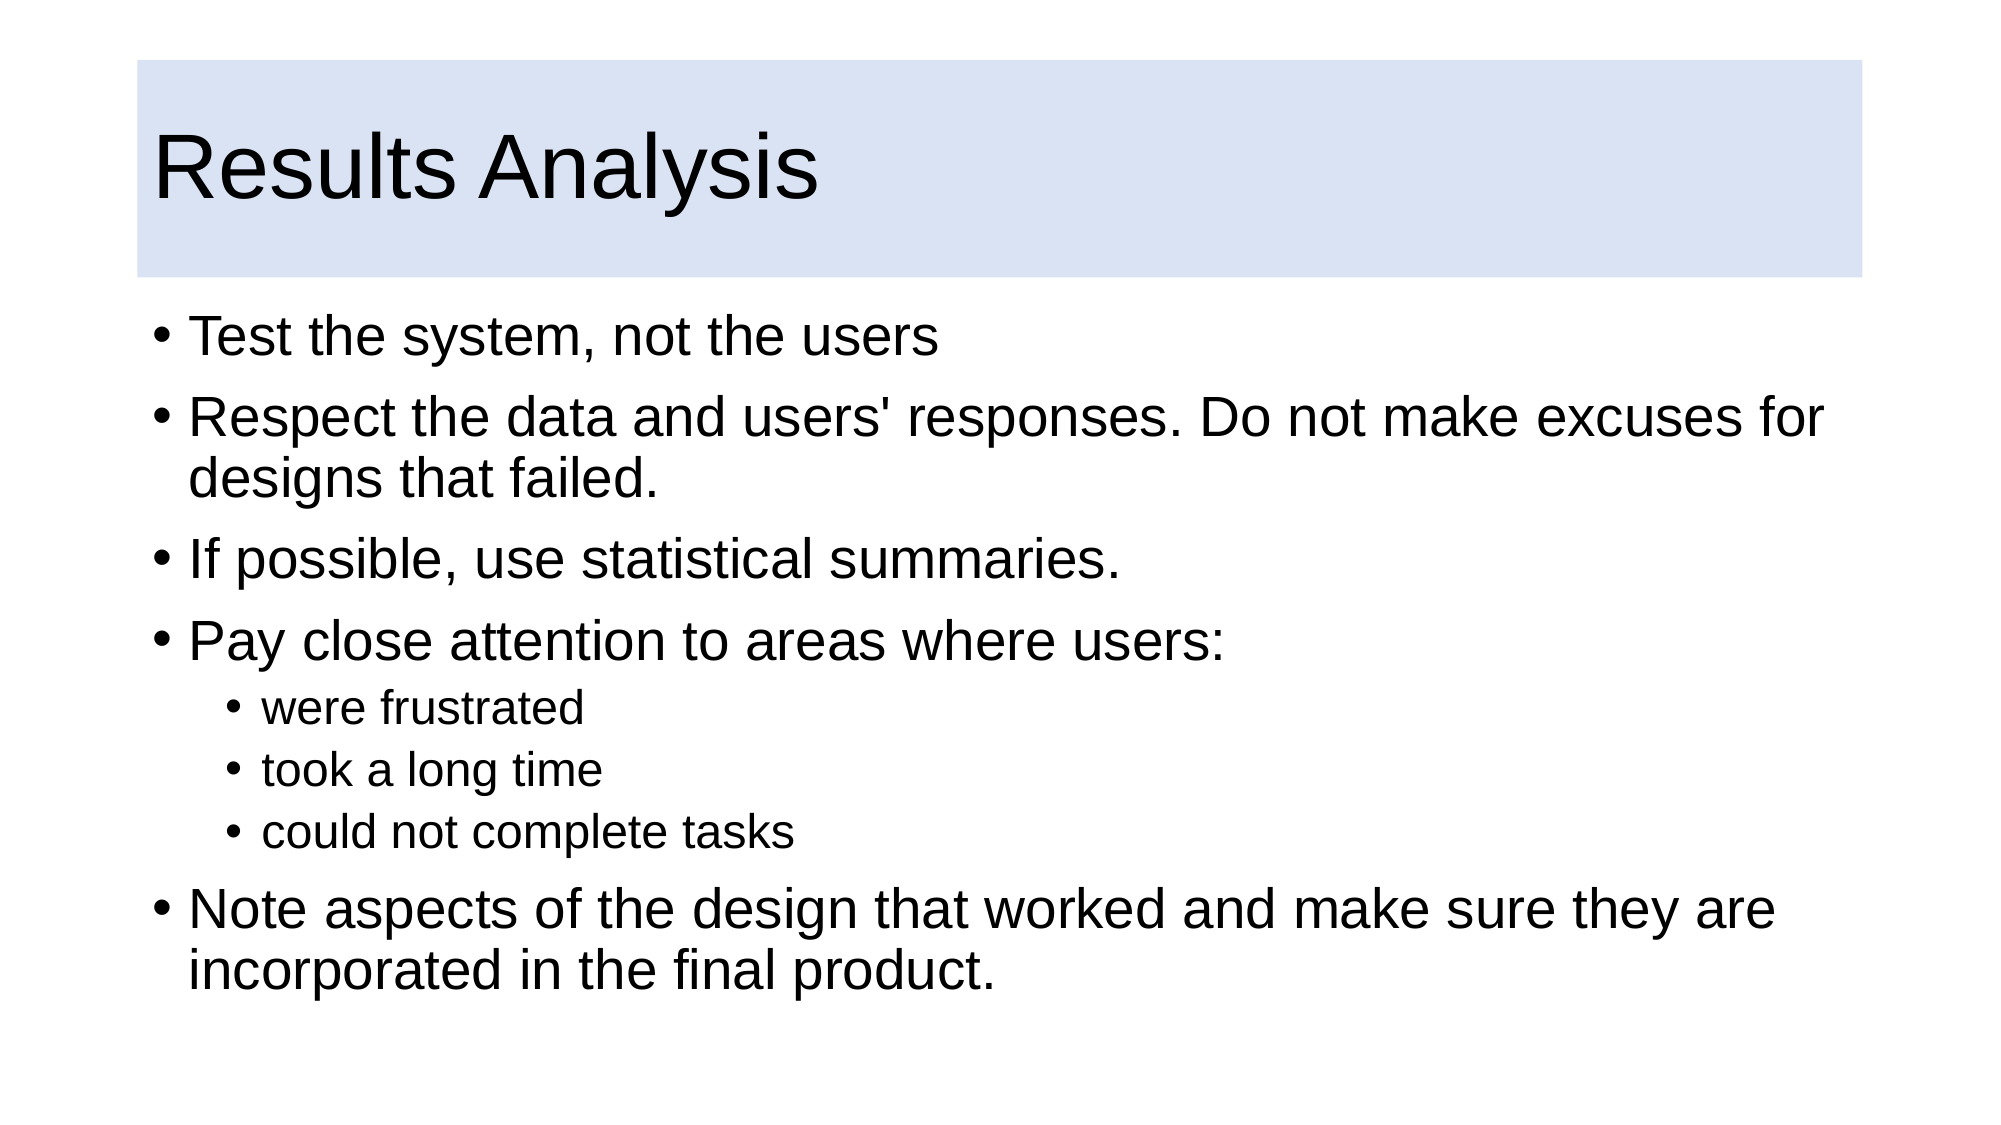

# Results Analysis
Test the system, not the users
Respect the data and users' responses. Do not make excuses for designs that failed.
If possible, use statistical summaries.
Pay close attention to areas where users:
were frustrated
took a long time
could not complete tasks
Note aspects of the design that worked and make sure they are incorporated in the final product.